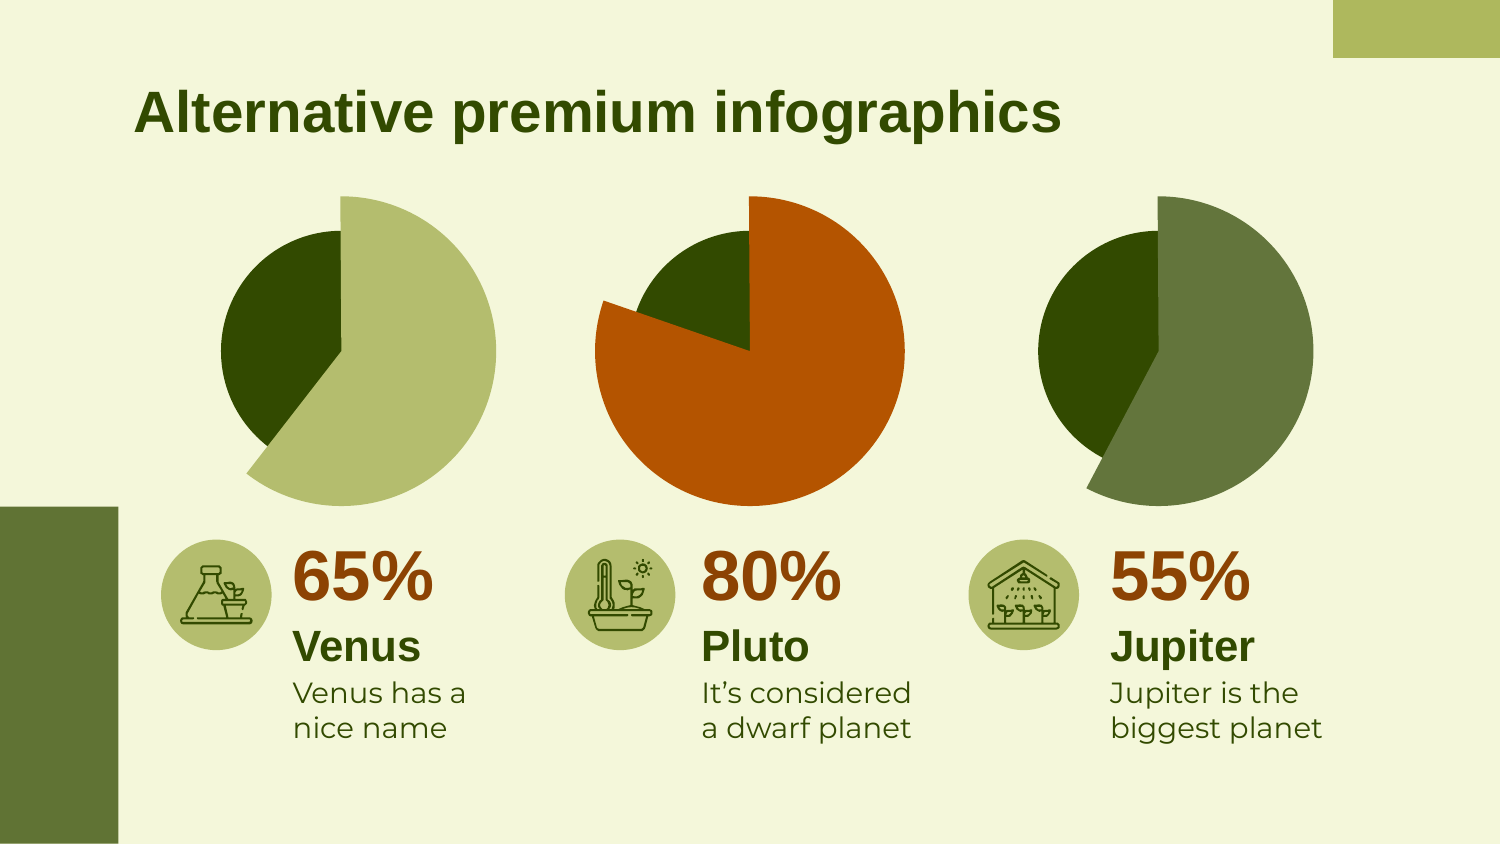

# Alternative premium infographics

65%
80%
55%

Venus
Pluto
Jupiter
Venus has a nice name
It’s considered a dwarf planet
Jupiter is the biggest planet